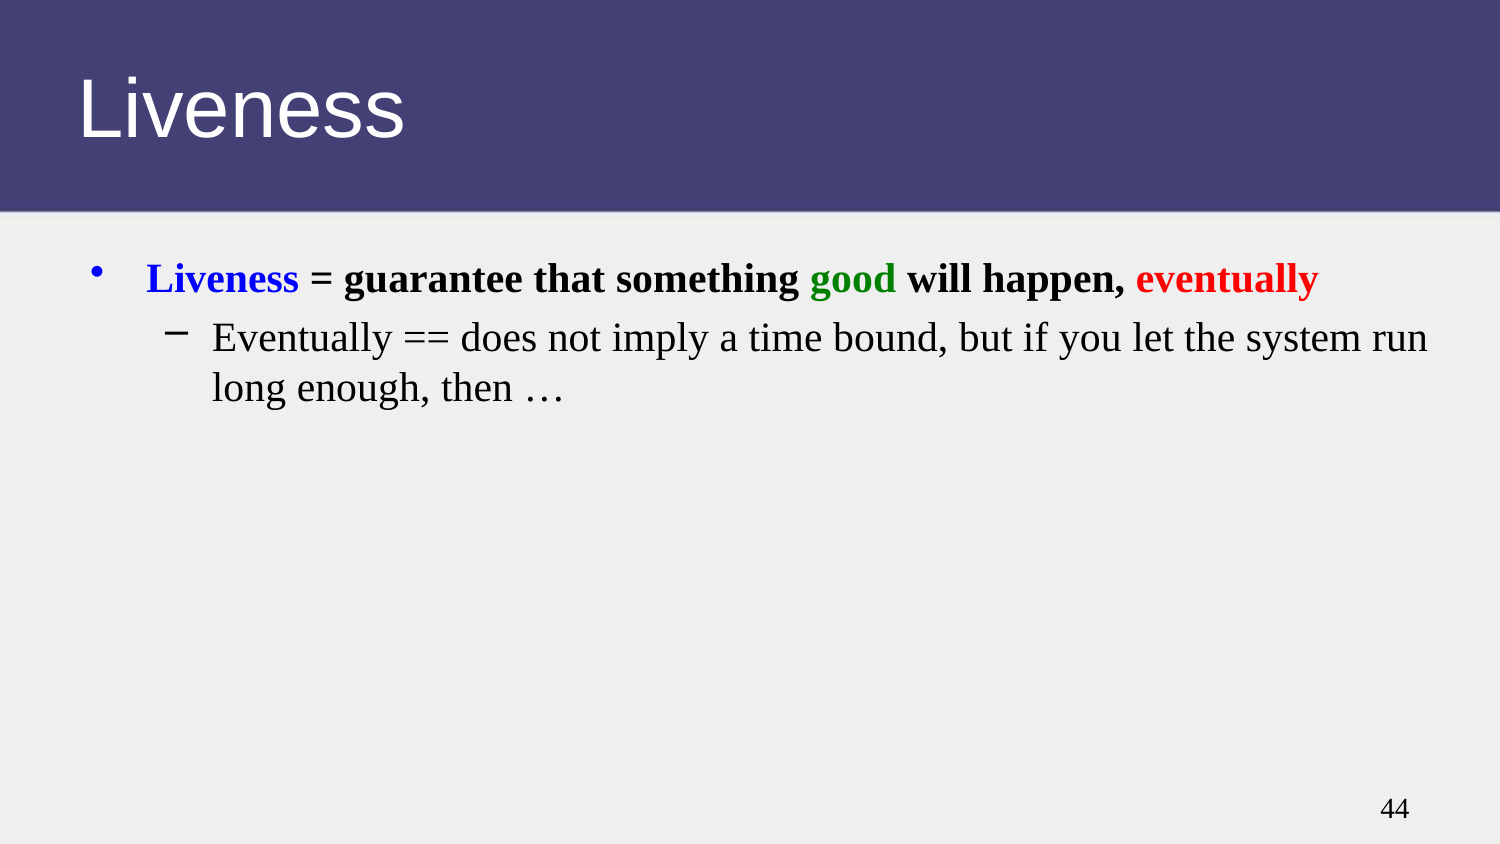

# Liveness
Liveness = guarantee that something good will happen, eventually
Eventually == does not imply a time bound, but if you let the system run long enough, then …
44